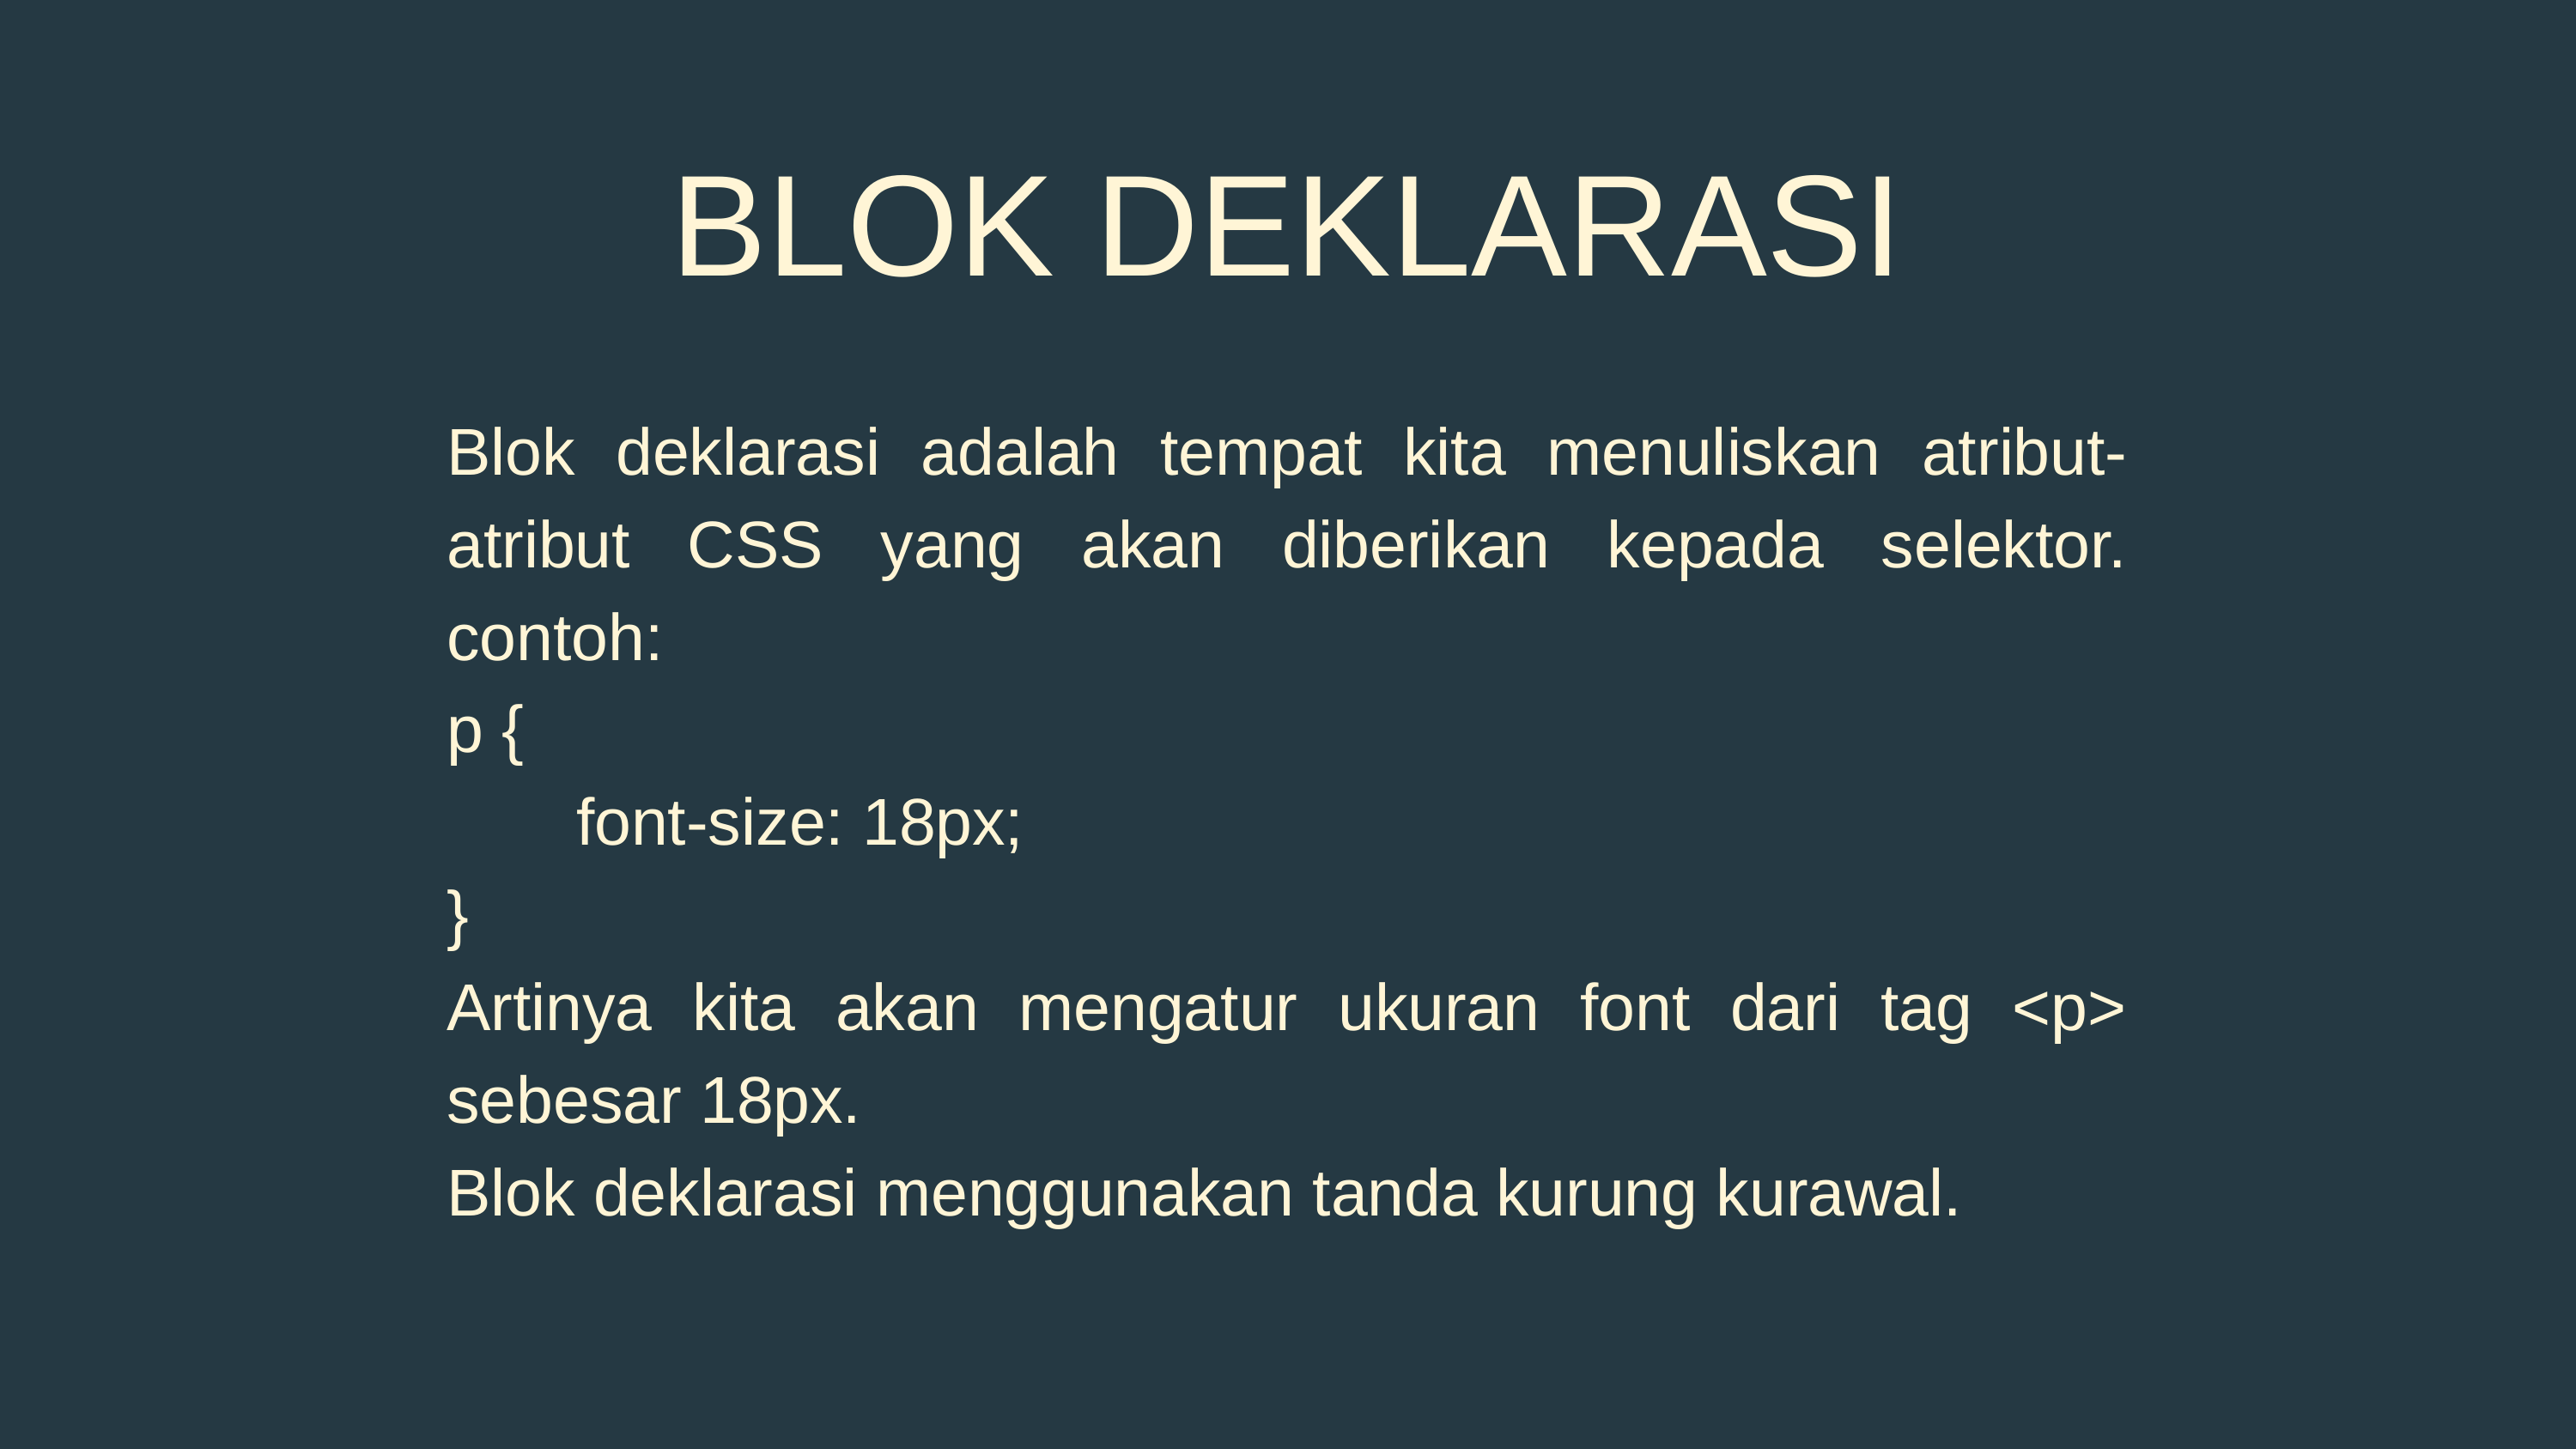

BLOK DEKLARASI
Blok deklarasi adalah tempat kita menuliskan atribut-atribut CSS yang akan diberikan kepada selektor. contoh:
p {
       font-size: 18px;
}
Artinya kita akan mengatur ukuran font dari tag <p> sebesar 18px.
Blok deklarasi menggunakan tanda kurung kurawal.